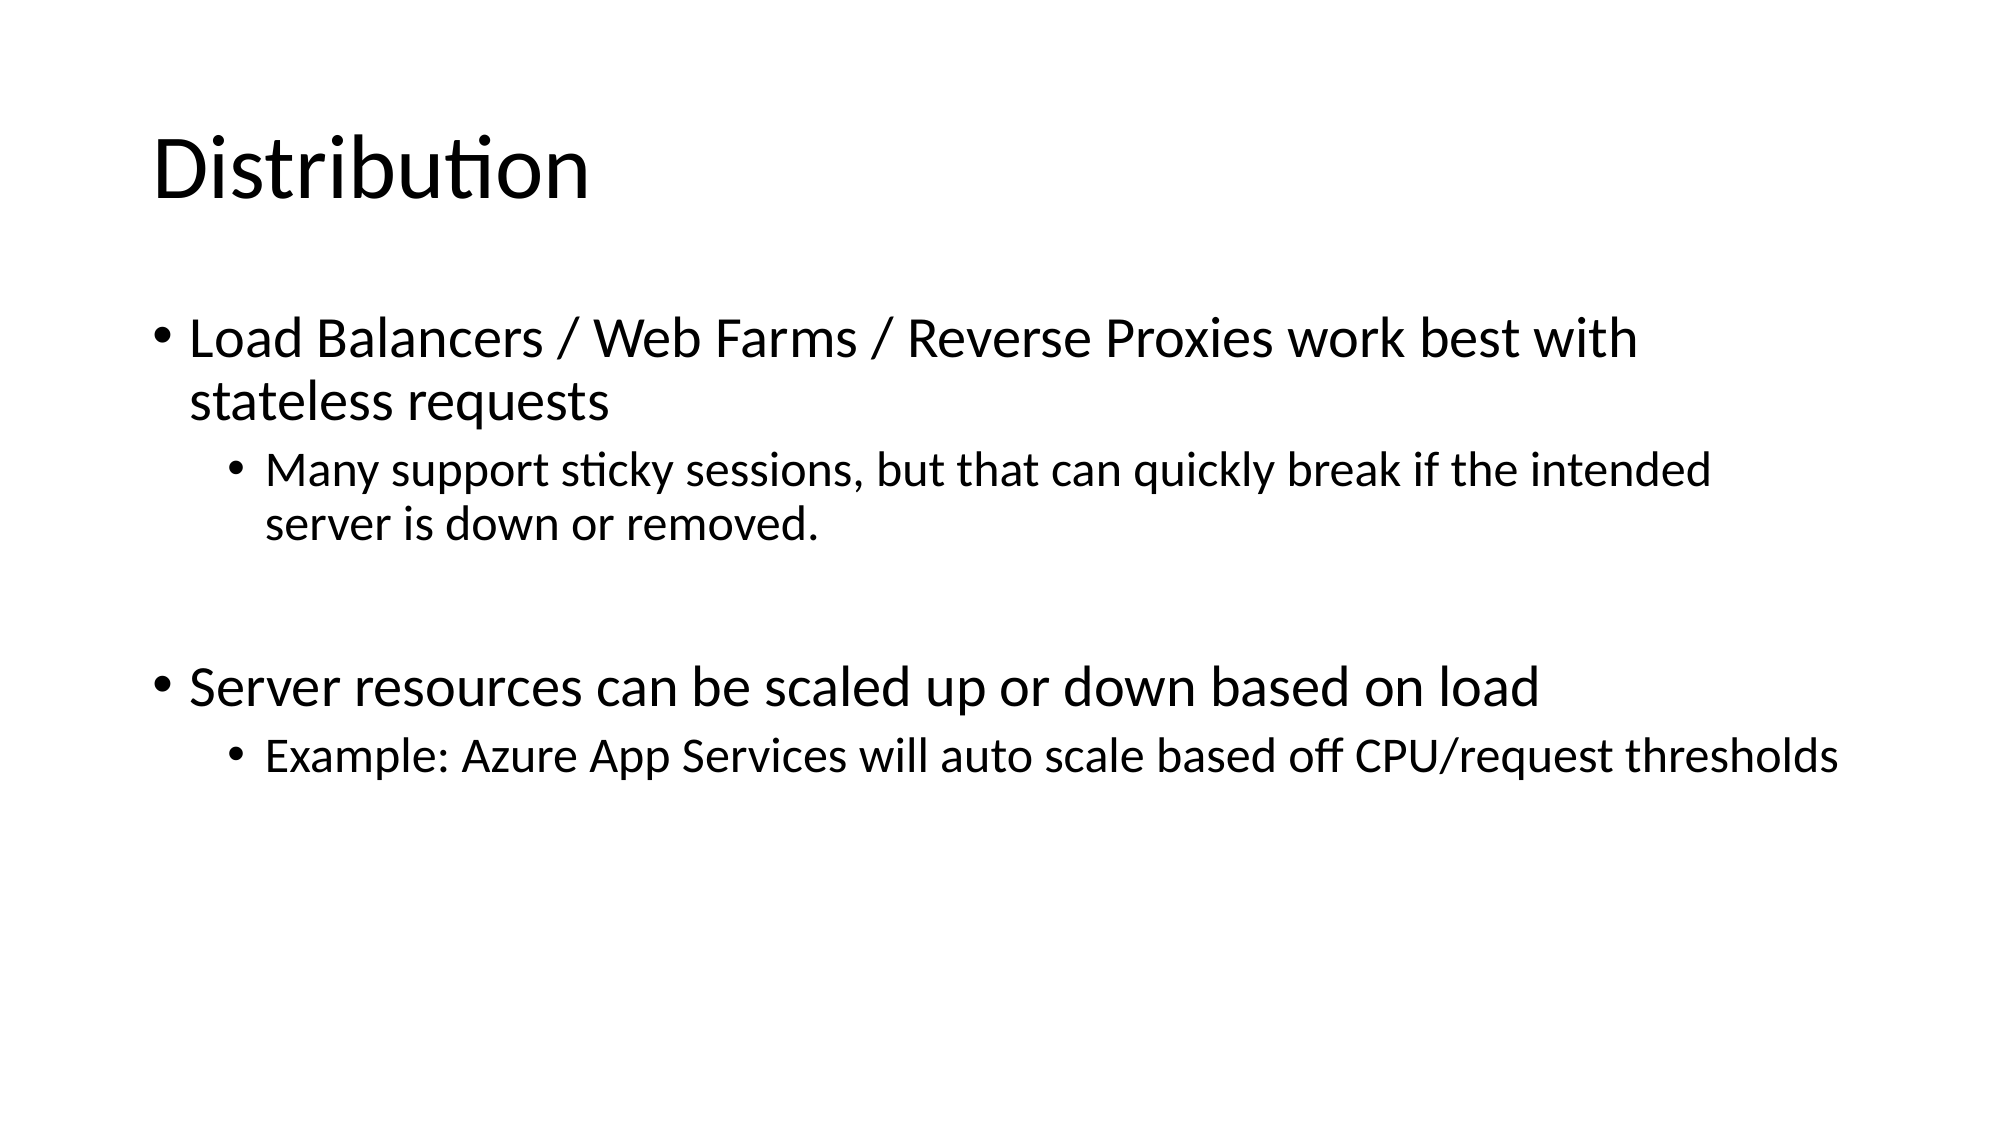

# Distribution
Load Balancers / Web Farms / Reverse Proxies work best with stateless requests
Many support sticky sessions, but that can quickly break if the intended server is down or removed.

Server resources can be scaled up or down based on load
Example: Azure App Services will auto scale based off CPU/request thresholds